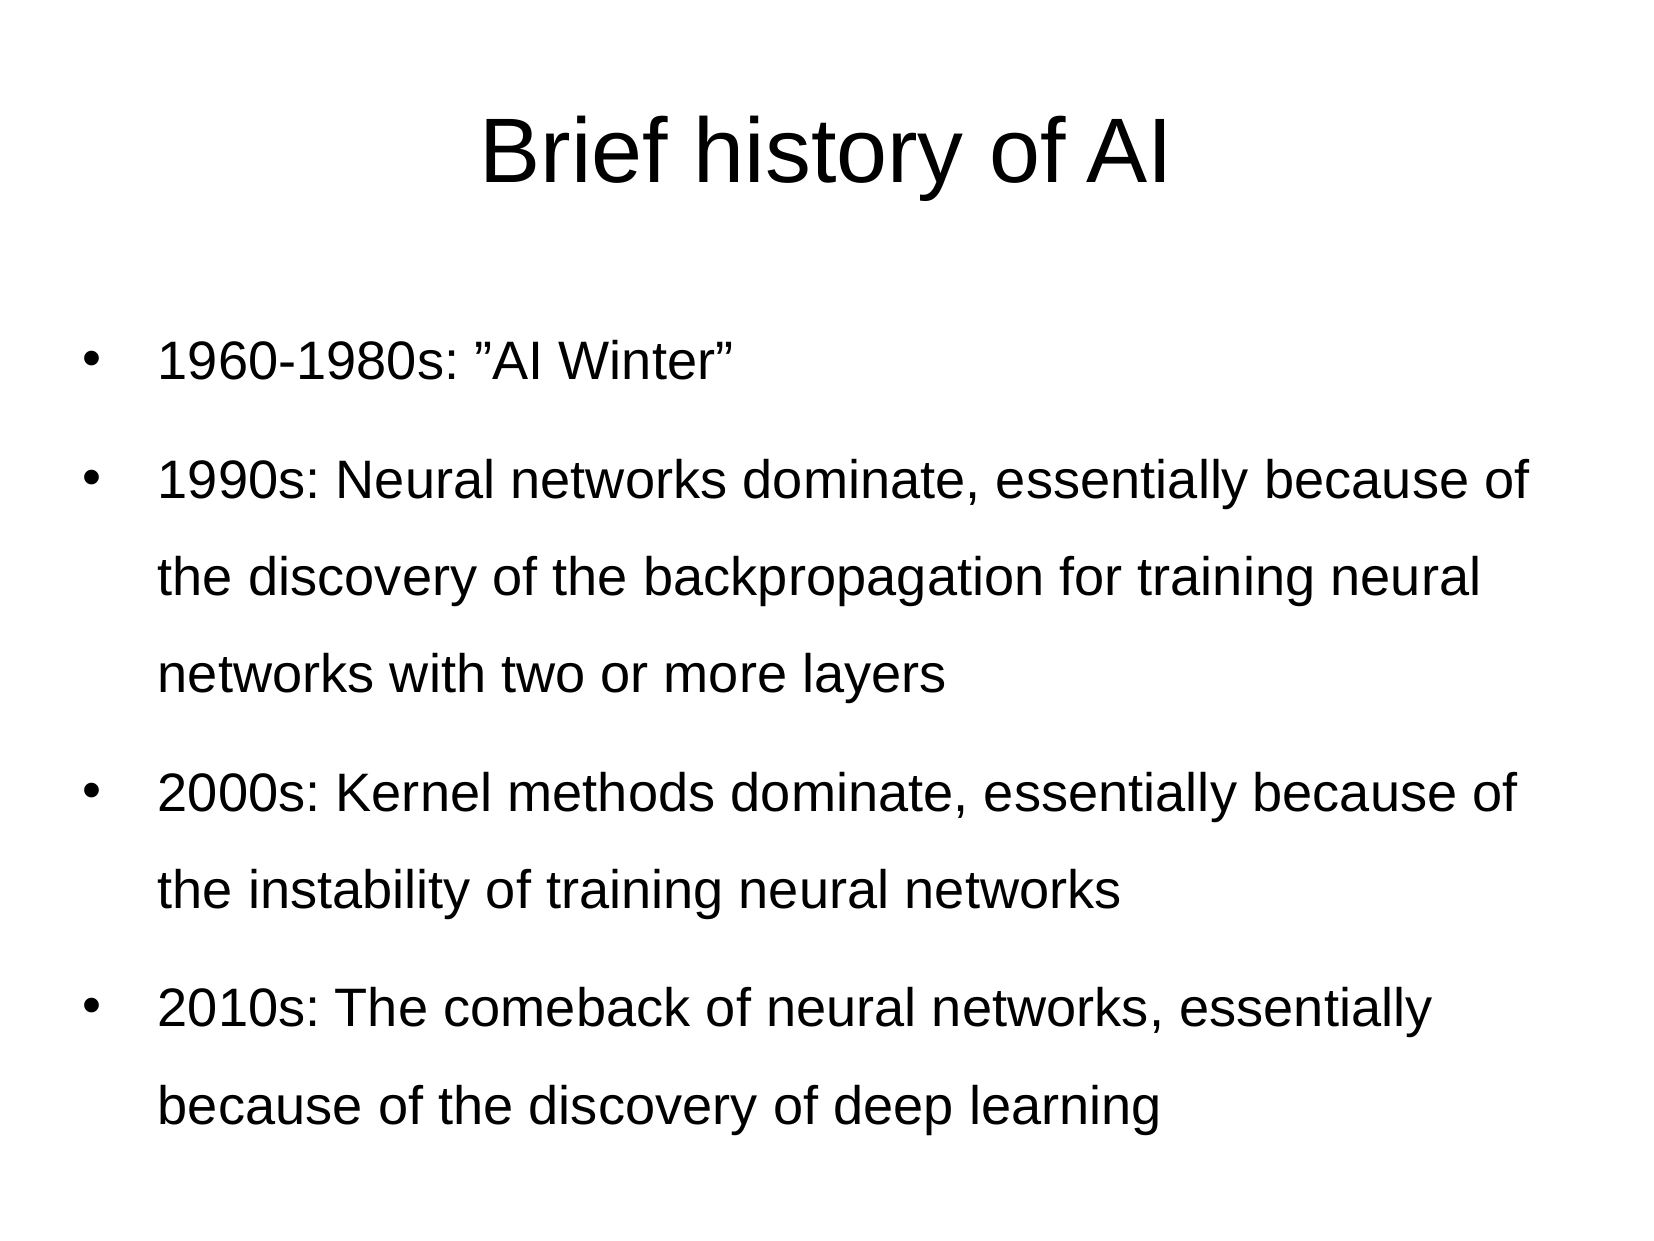

# Brief history of AI
1960-1980s: ”AI Winter”
1990s: Neural networks dominate, essentially because of the discovery of the backpropagation for training neural networks with two or more layers
2000s: Kernel methods dominate, essentially because of the instability of training neural networks
2010s: The comeback of neural networks, essentially because of the discovery of deep learning